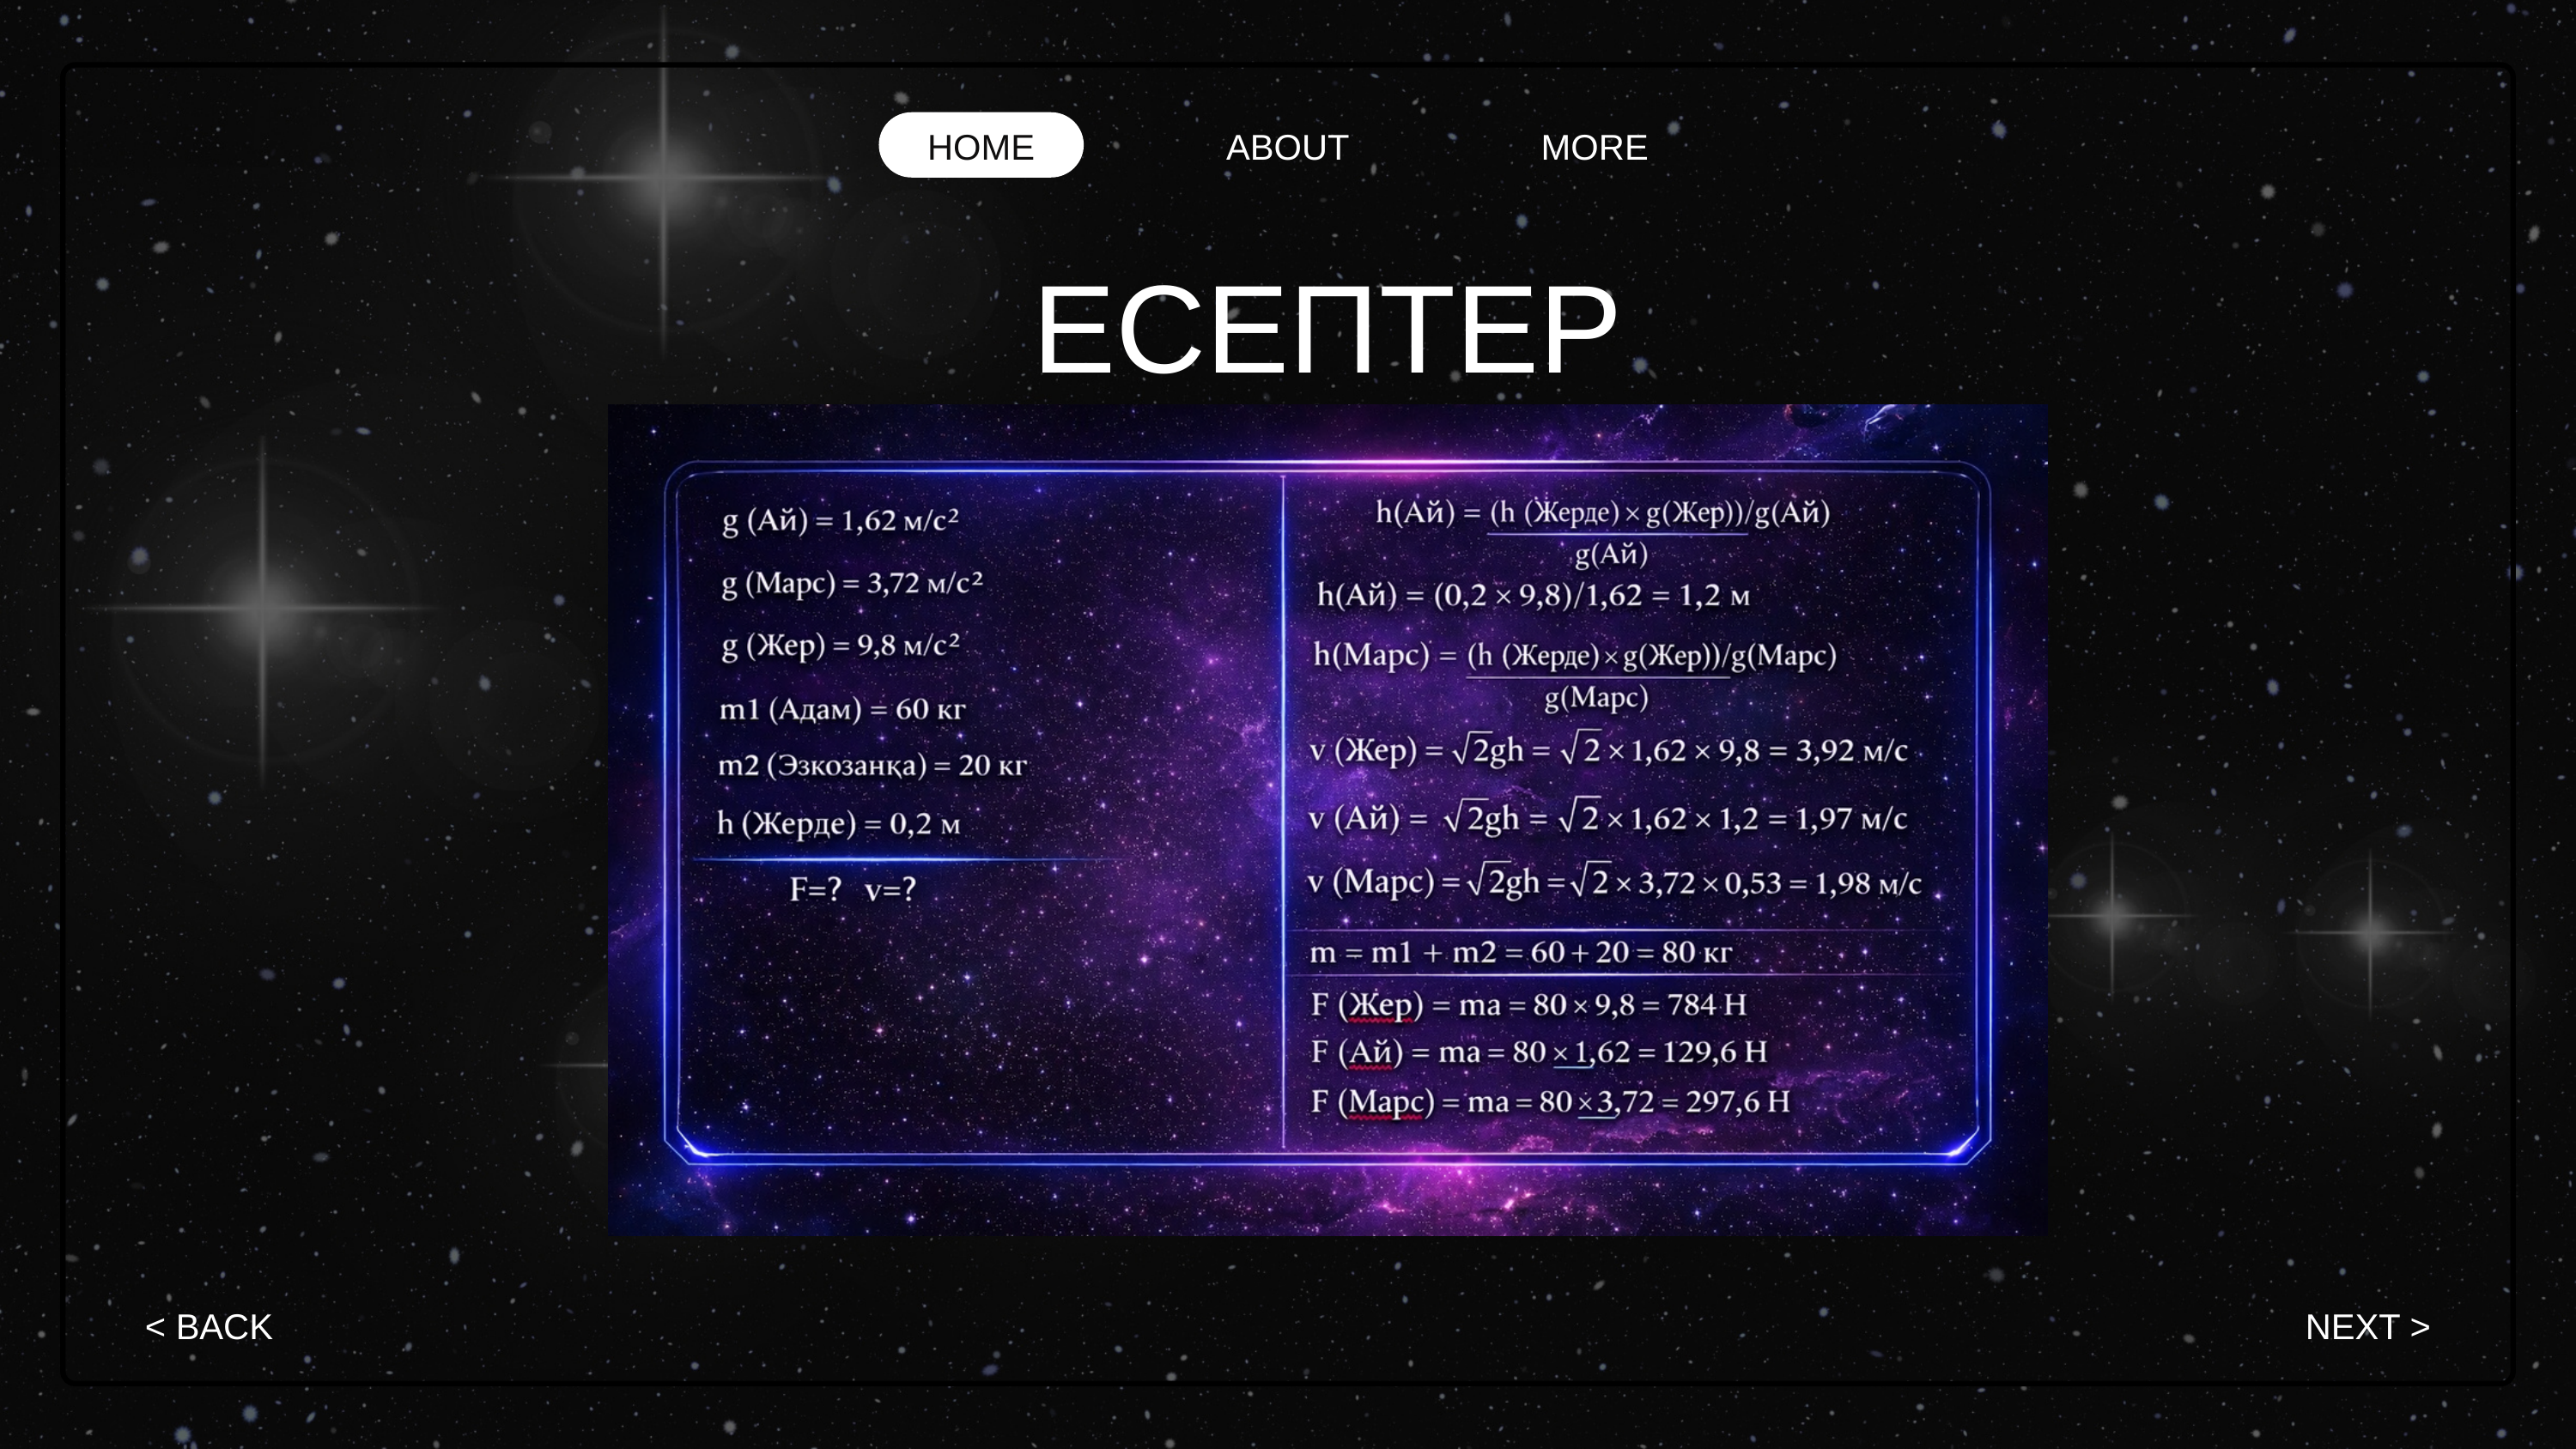

HOME
ABOUT
MORE
ЕСЕПТЕР

< BACK
NEXT >